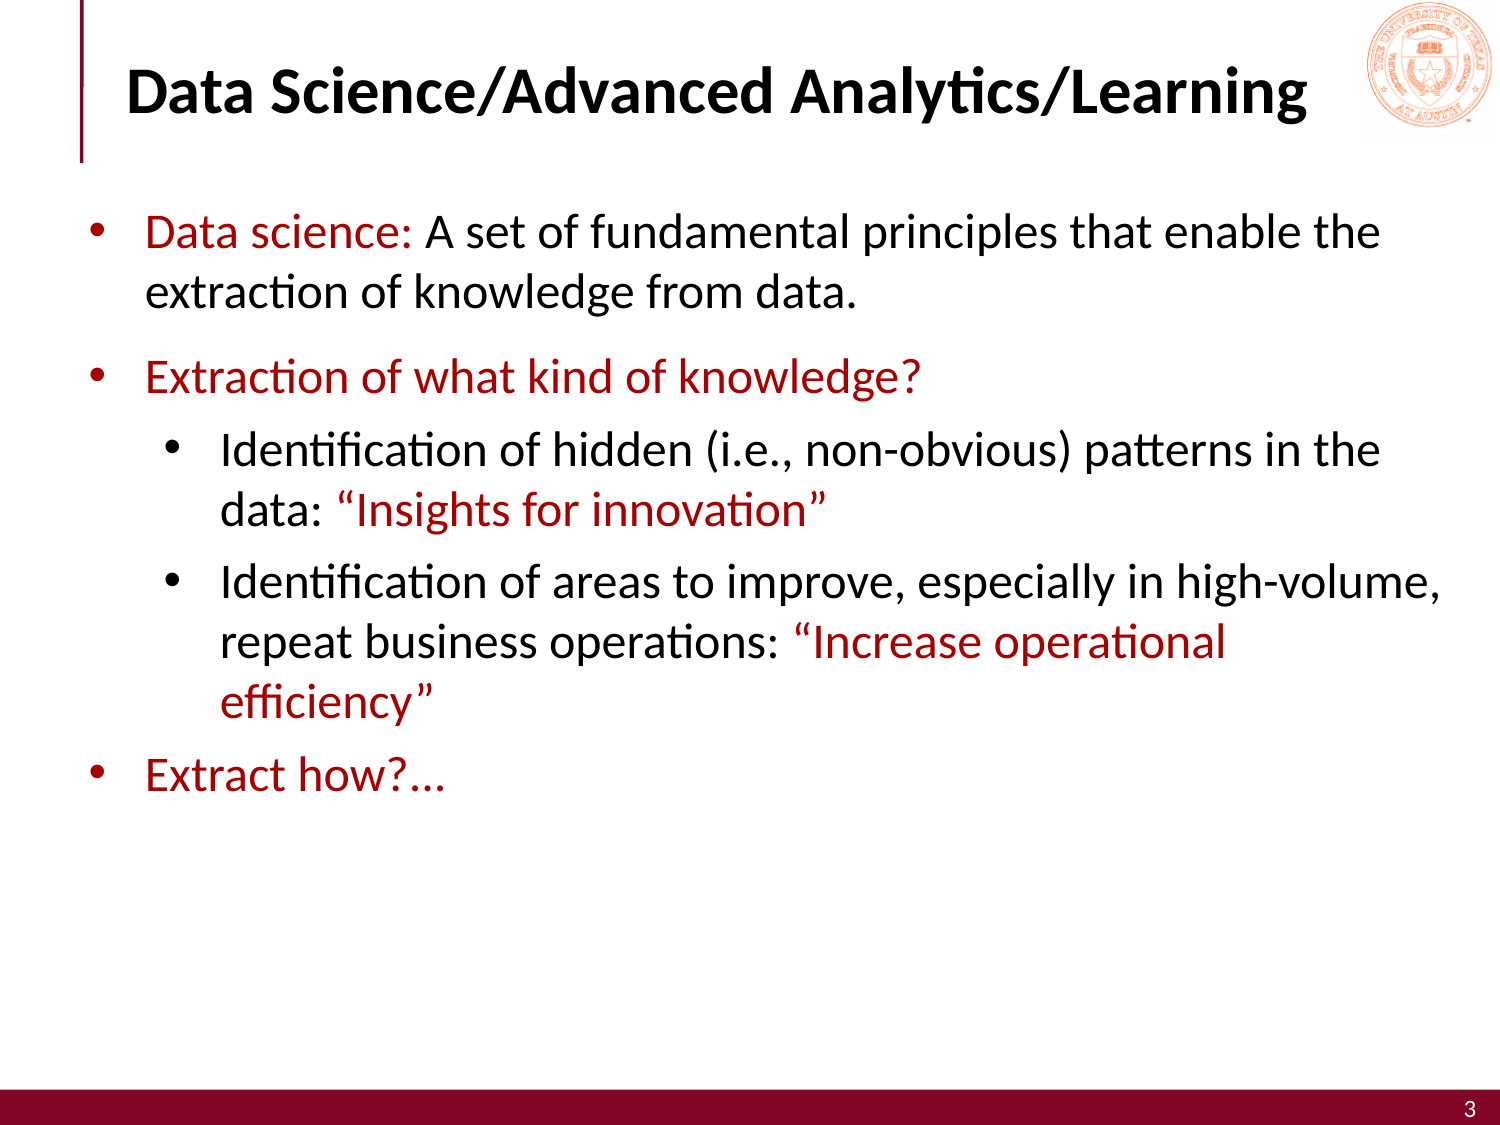

# Data Science/Advanced Analytics/Learning
Data science: A set of fundamental principles that enable the extraction of knowledge from data.
Extraction of what kind of knowledge?
Identification of hidden (i.e., non-obvious) patterns in the data: “Insights for innovation”
Identification of areas to improve, especially in high-volume, repeat business operations: “Increase operational efficiency”
Extract how?...
3